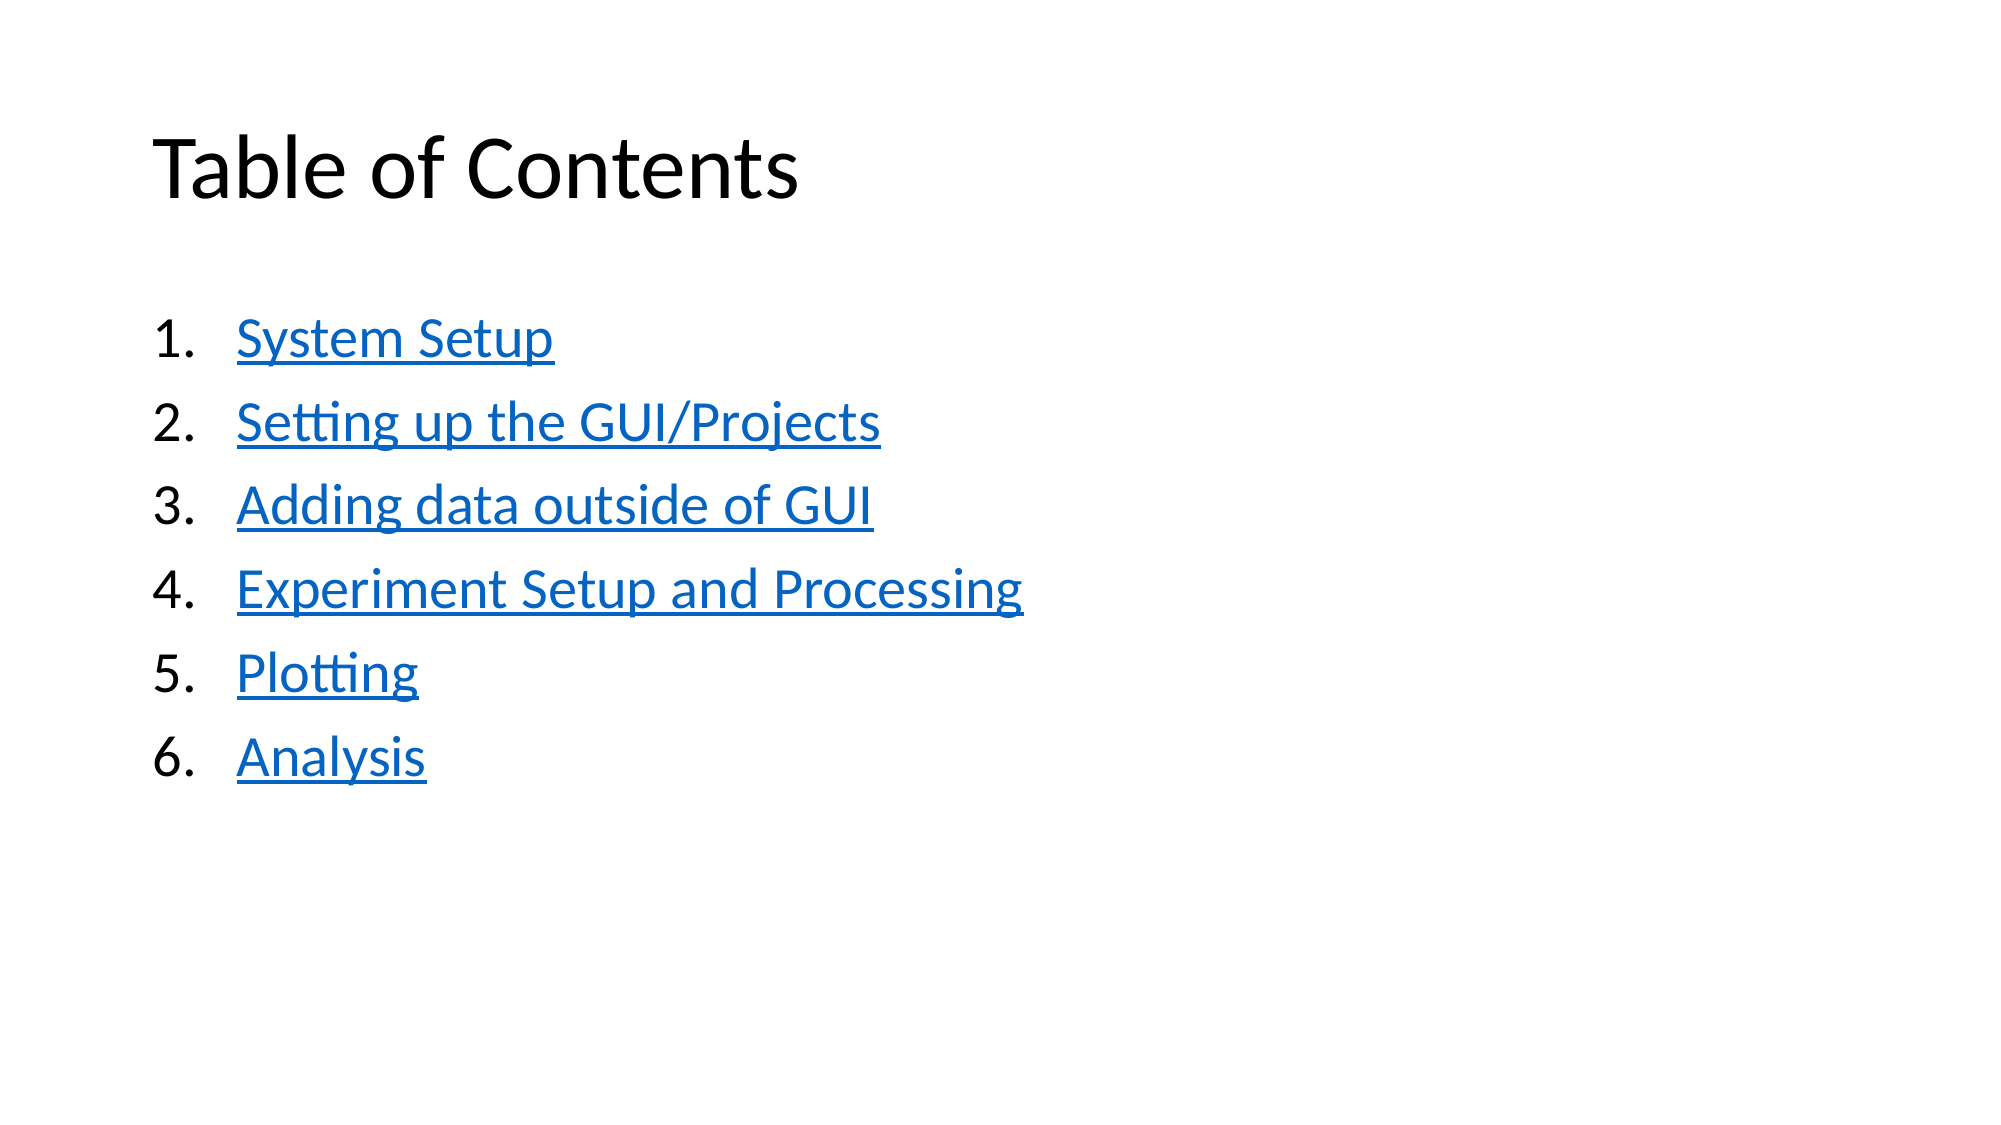

# Table of Contents
System Setup
Setting up the GUI/Projects
Adding data outside of GUI
Experiment Setup and Processing
Plotting
Analysis